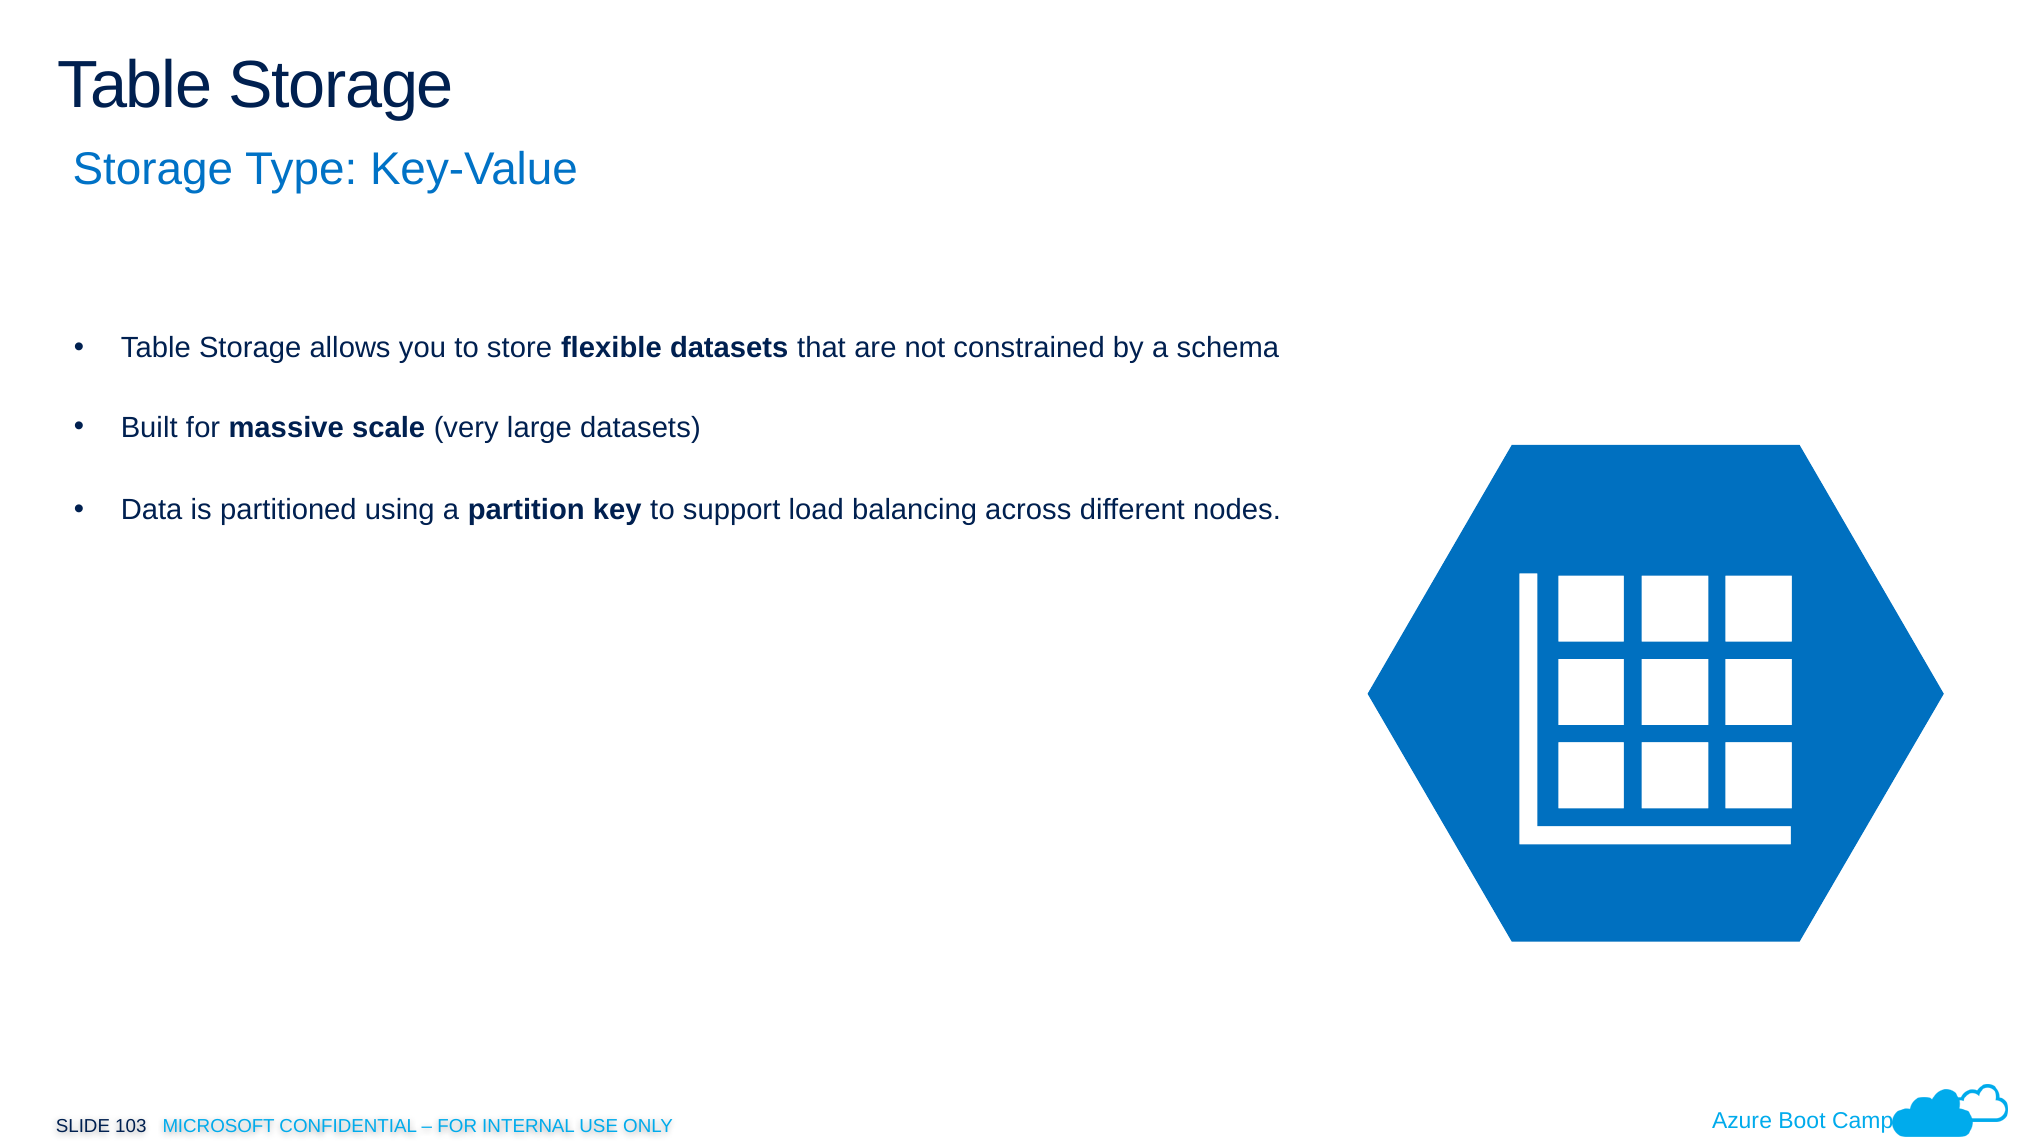

# Table Storage
Storage Type: Key-Value
Table Storage allows you to store flexible datasets that are not constrained by a schema
Built for massive scale (very large datasets)
Data is partitioned using a partition key to support load balancing across different nodes.